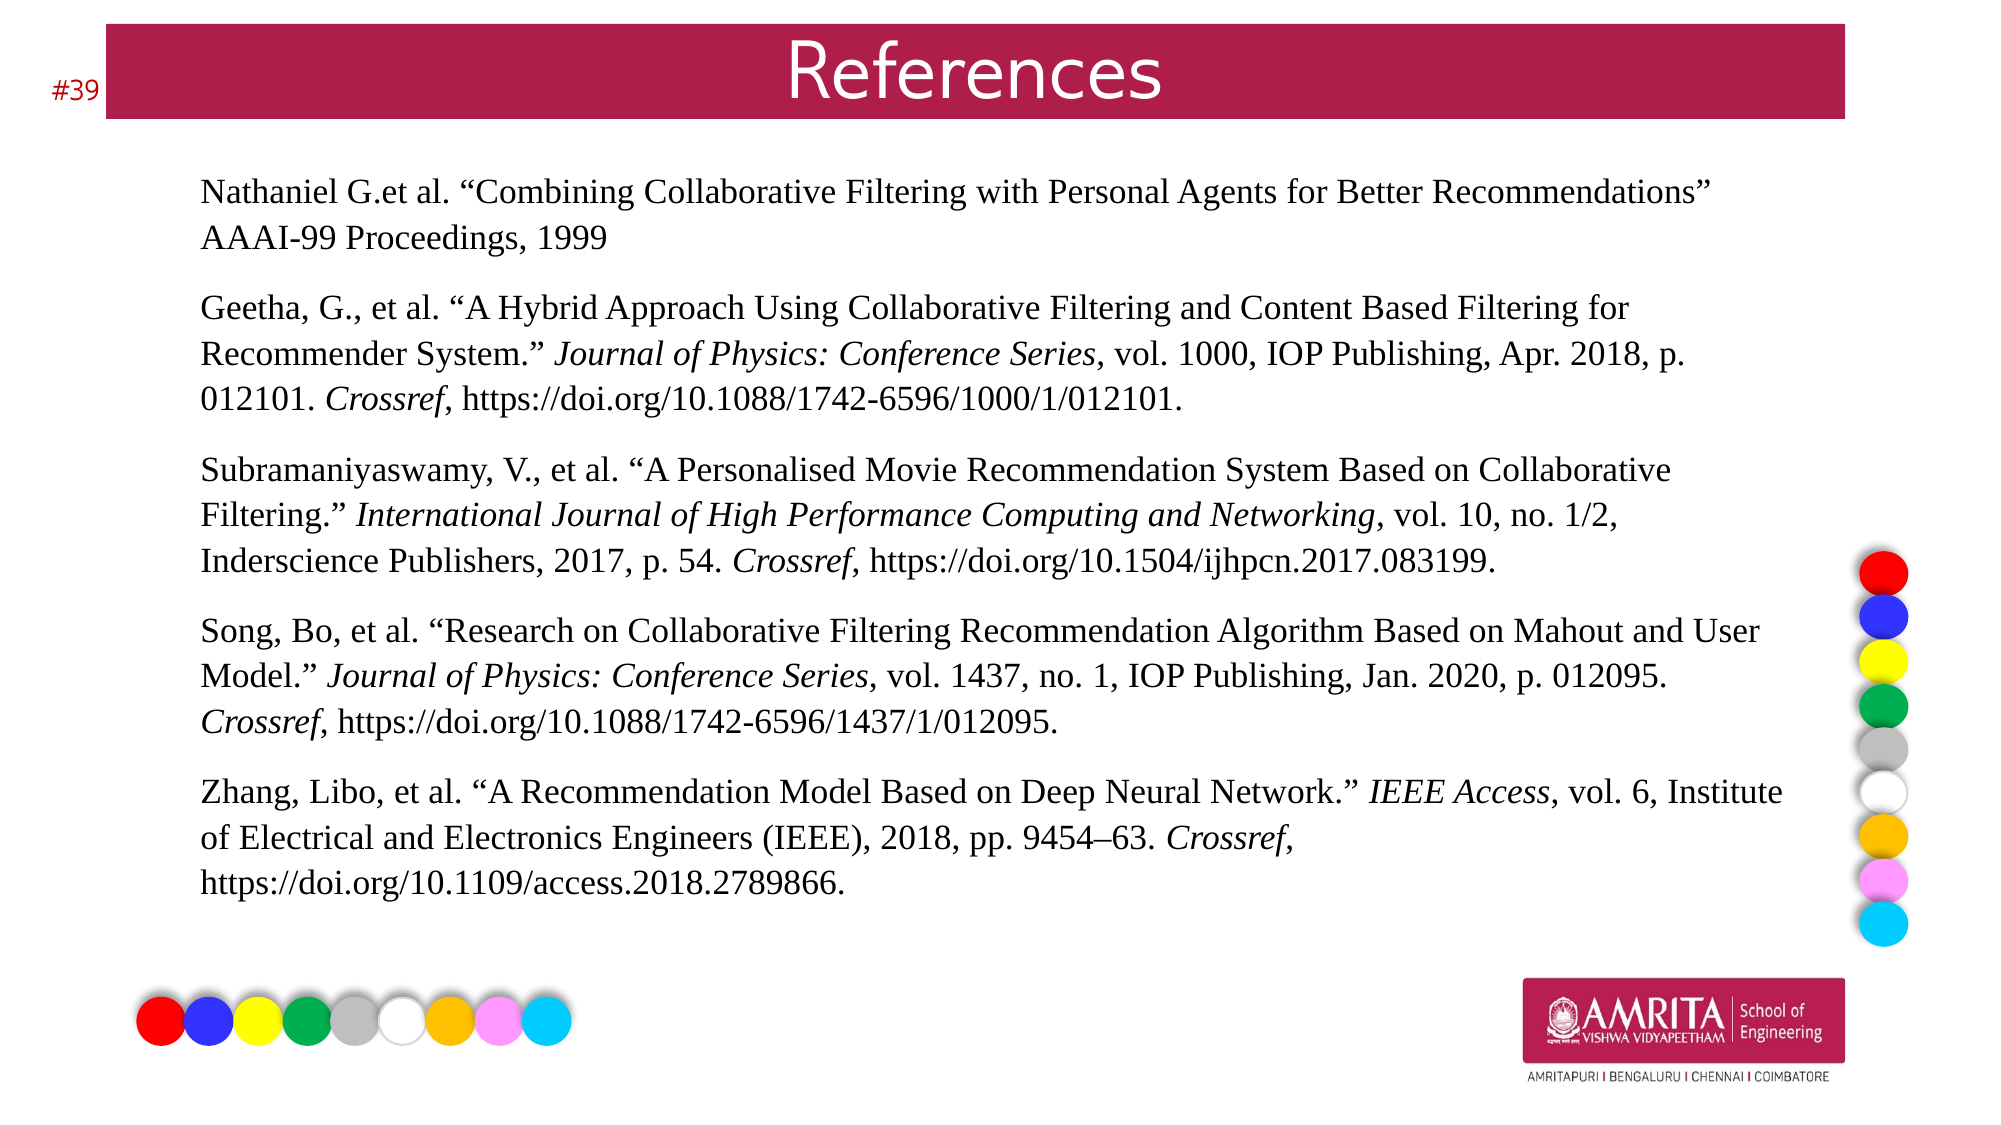

# References
#39
Nathaniel G.et al. “Combining Collaborative Filtering with Personal Agents for Better Recommendations” AAAI-99 Proceedings, 1999
Geetha, G., et al. “A Hybrid Approach Using Collaborative Filtering and Content Based Filtering for Recommender System.” Journal of Physics: Conference Series, vol. 1000, IOP Publishing, Apr. 2018, p. 012101. Crossref, https://doi.org/10.1088/1742-6596/1000/1/012101.
Subramaniyaswamy, V., et al. “A Personalised Movie Recommendation System Based on Collaborative Filtering.” International Journal of High Performance Computing and Networking, vol. 10, no. 1/2, Inderscience Publishers, 2017, p. 54. Crossref, https://doi.org/10.1504/ijhpcn.2017.083199.
Song, Bo, et al. “Research on Collaborative Filtering Recommendation Algorithm Based on Mahout and User Model.” Journal of Physics: Conference Series, vol. 1437, no. 1, IOP Publishing, Jan. 2020, p. 012095. Crossref, https://doi.org/10.1088/1742-6596/1437/1/012095.
Zhang, Libo, et al. “A Recommendation Model Based on Deep Neural Network.” IEEE Access, vol. 6, Institute of Electrical and Electronics Engineers (IEEE), 2018, pp. 9454–63. Crossref, https://doi.org/10.1109/access.2018.2789866.